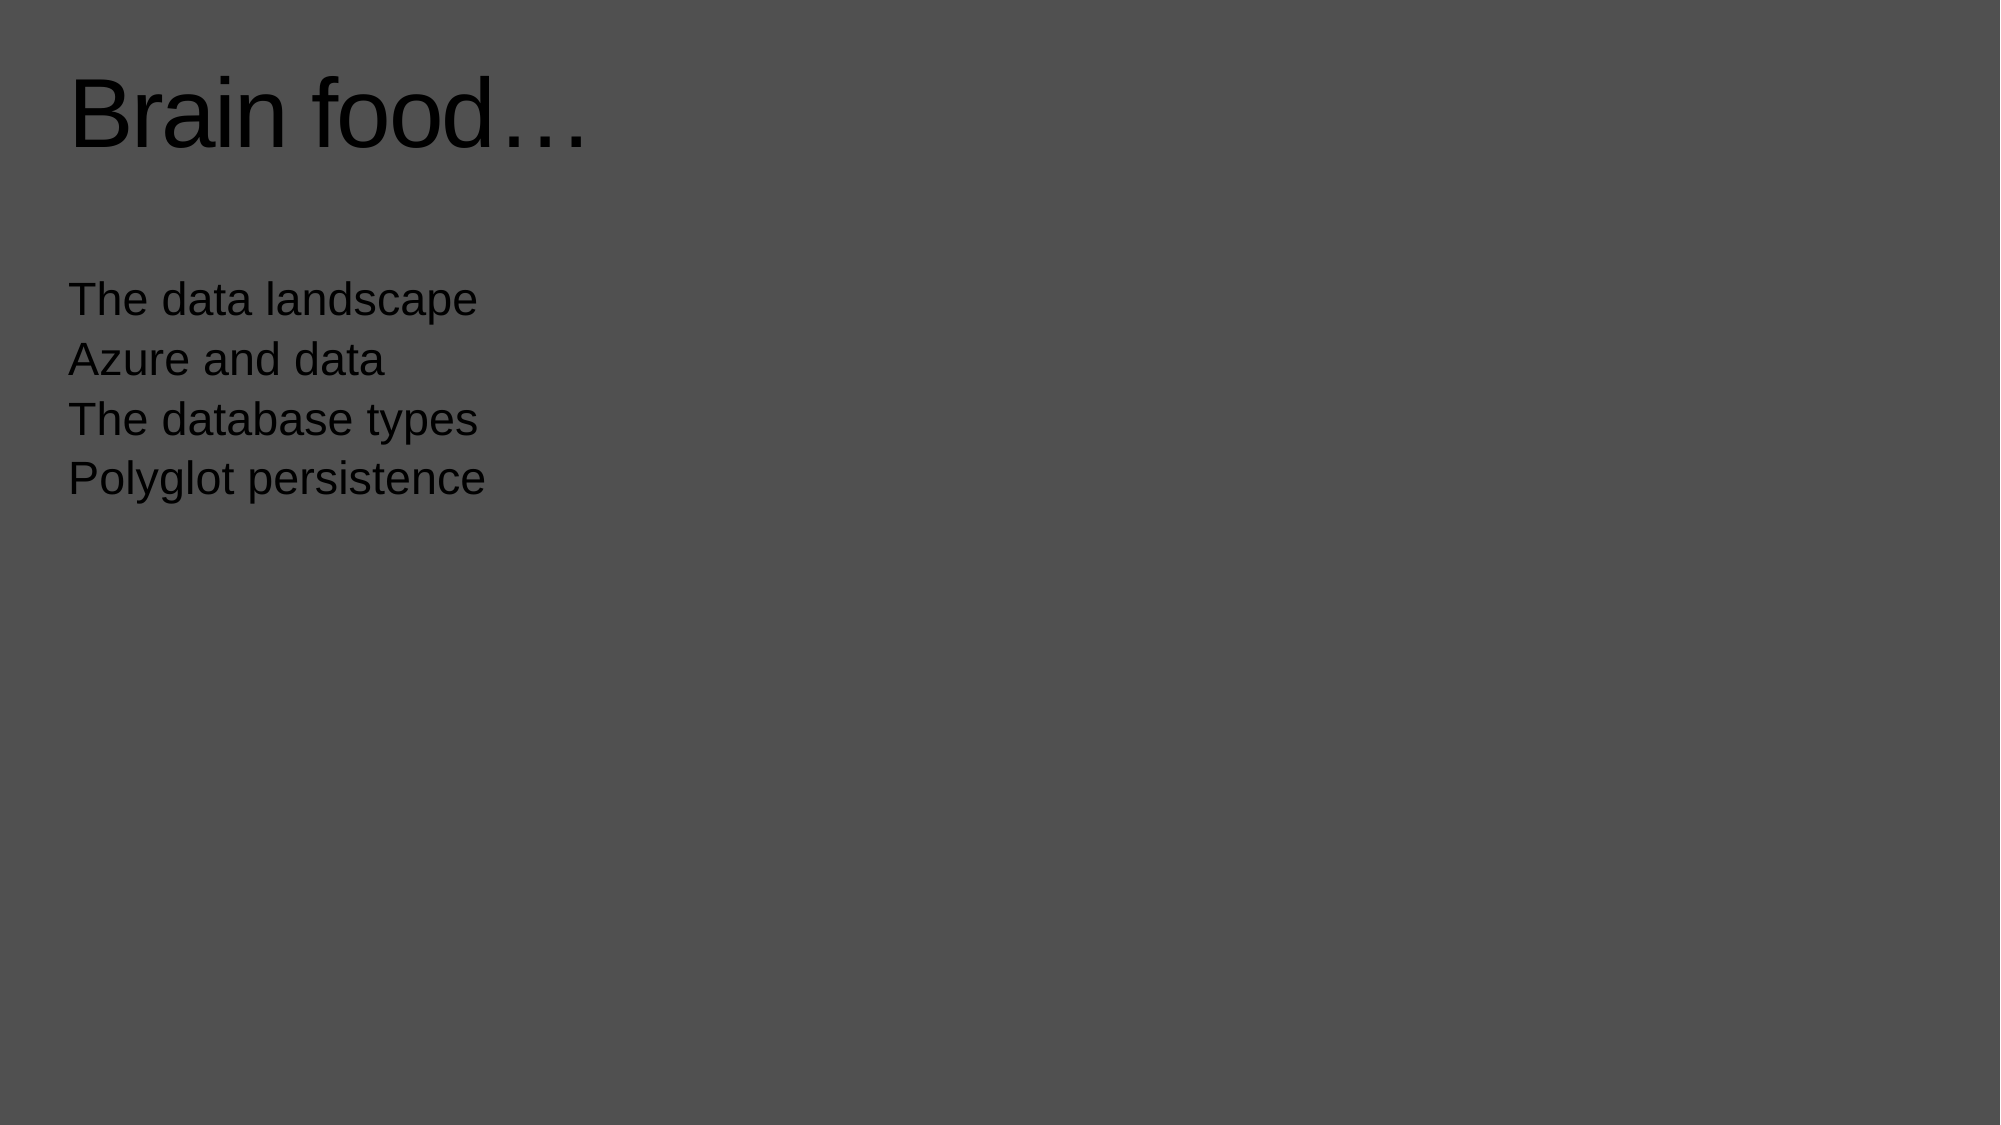

# Brain food…

The data landscape
Azure and data
The database types
Polyglot persistence